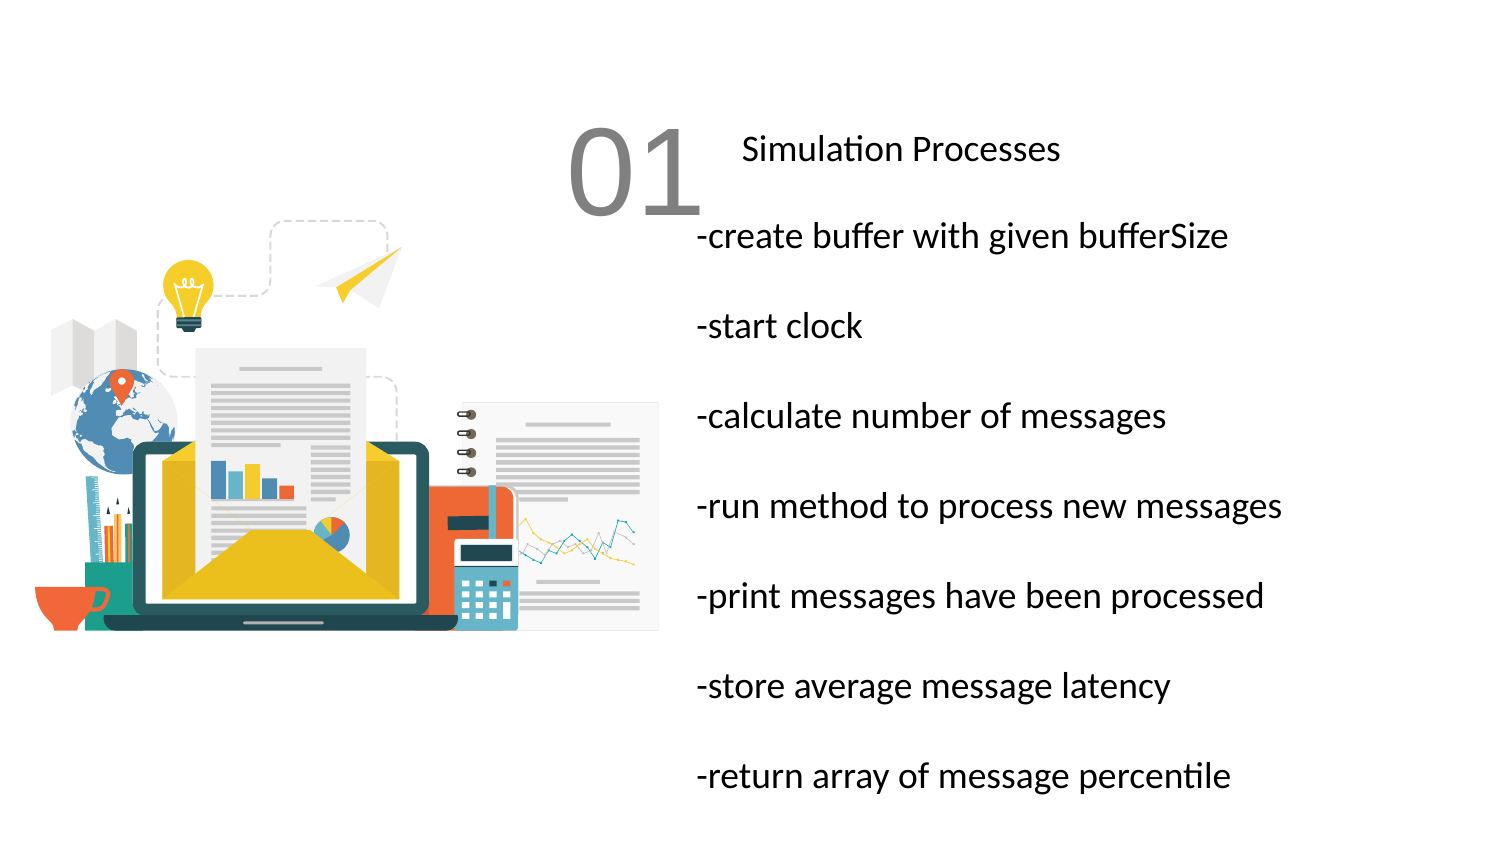

01
Simulation Processes
-create buffer with given bufferSize

-start clock

-calculate number of messages

-run method to process new messages

-print messages have been processed

-store average message latency

-return array of message percentile